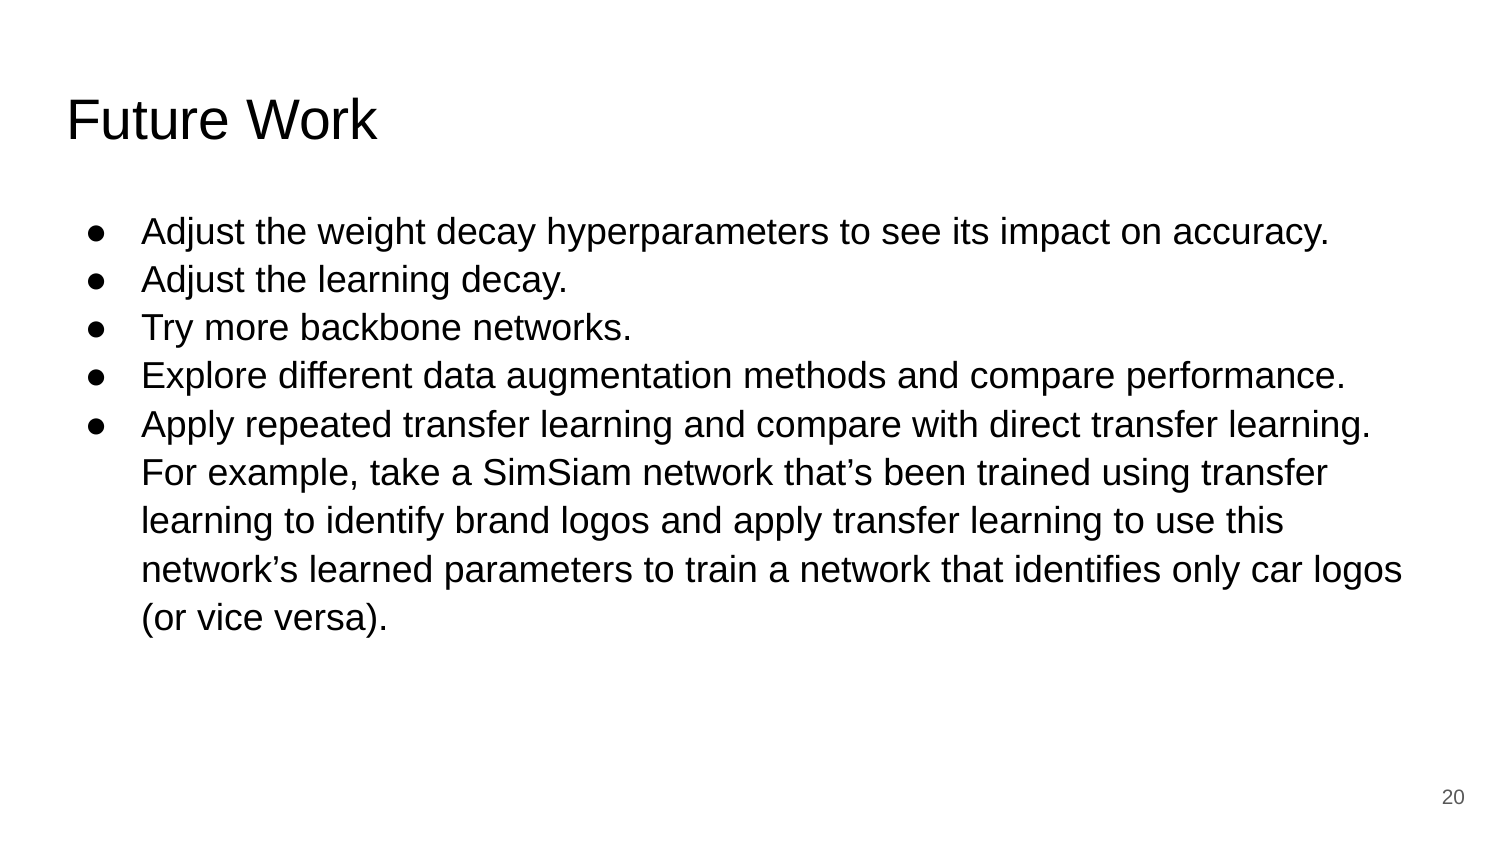

# Future Work
Adjust the weight decay hyperparameters to see its impact on accuracy.
Adjust the learning decay.
Try more backbone networks.
Explore different data augmentation methods and compare performance.
Apply repeated transfer learning and compare with direct transfer learning. For example, take a SimSiam network that’s been trained using transfer learning to identify brand logos and apply transfer learning to use this network’s learned parameters to train a network that identifies only car logos (or vice versa).
20